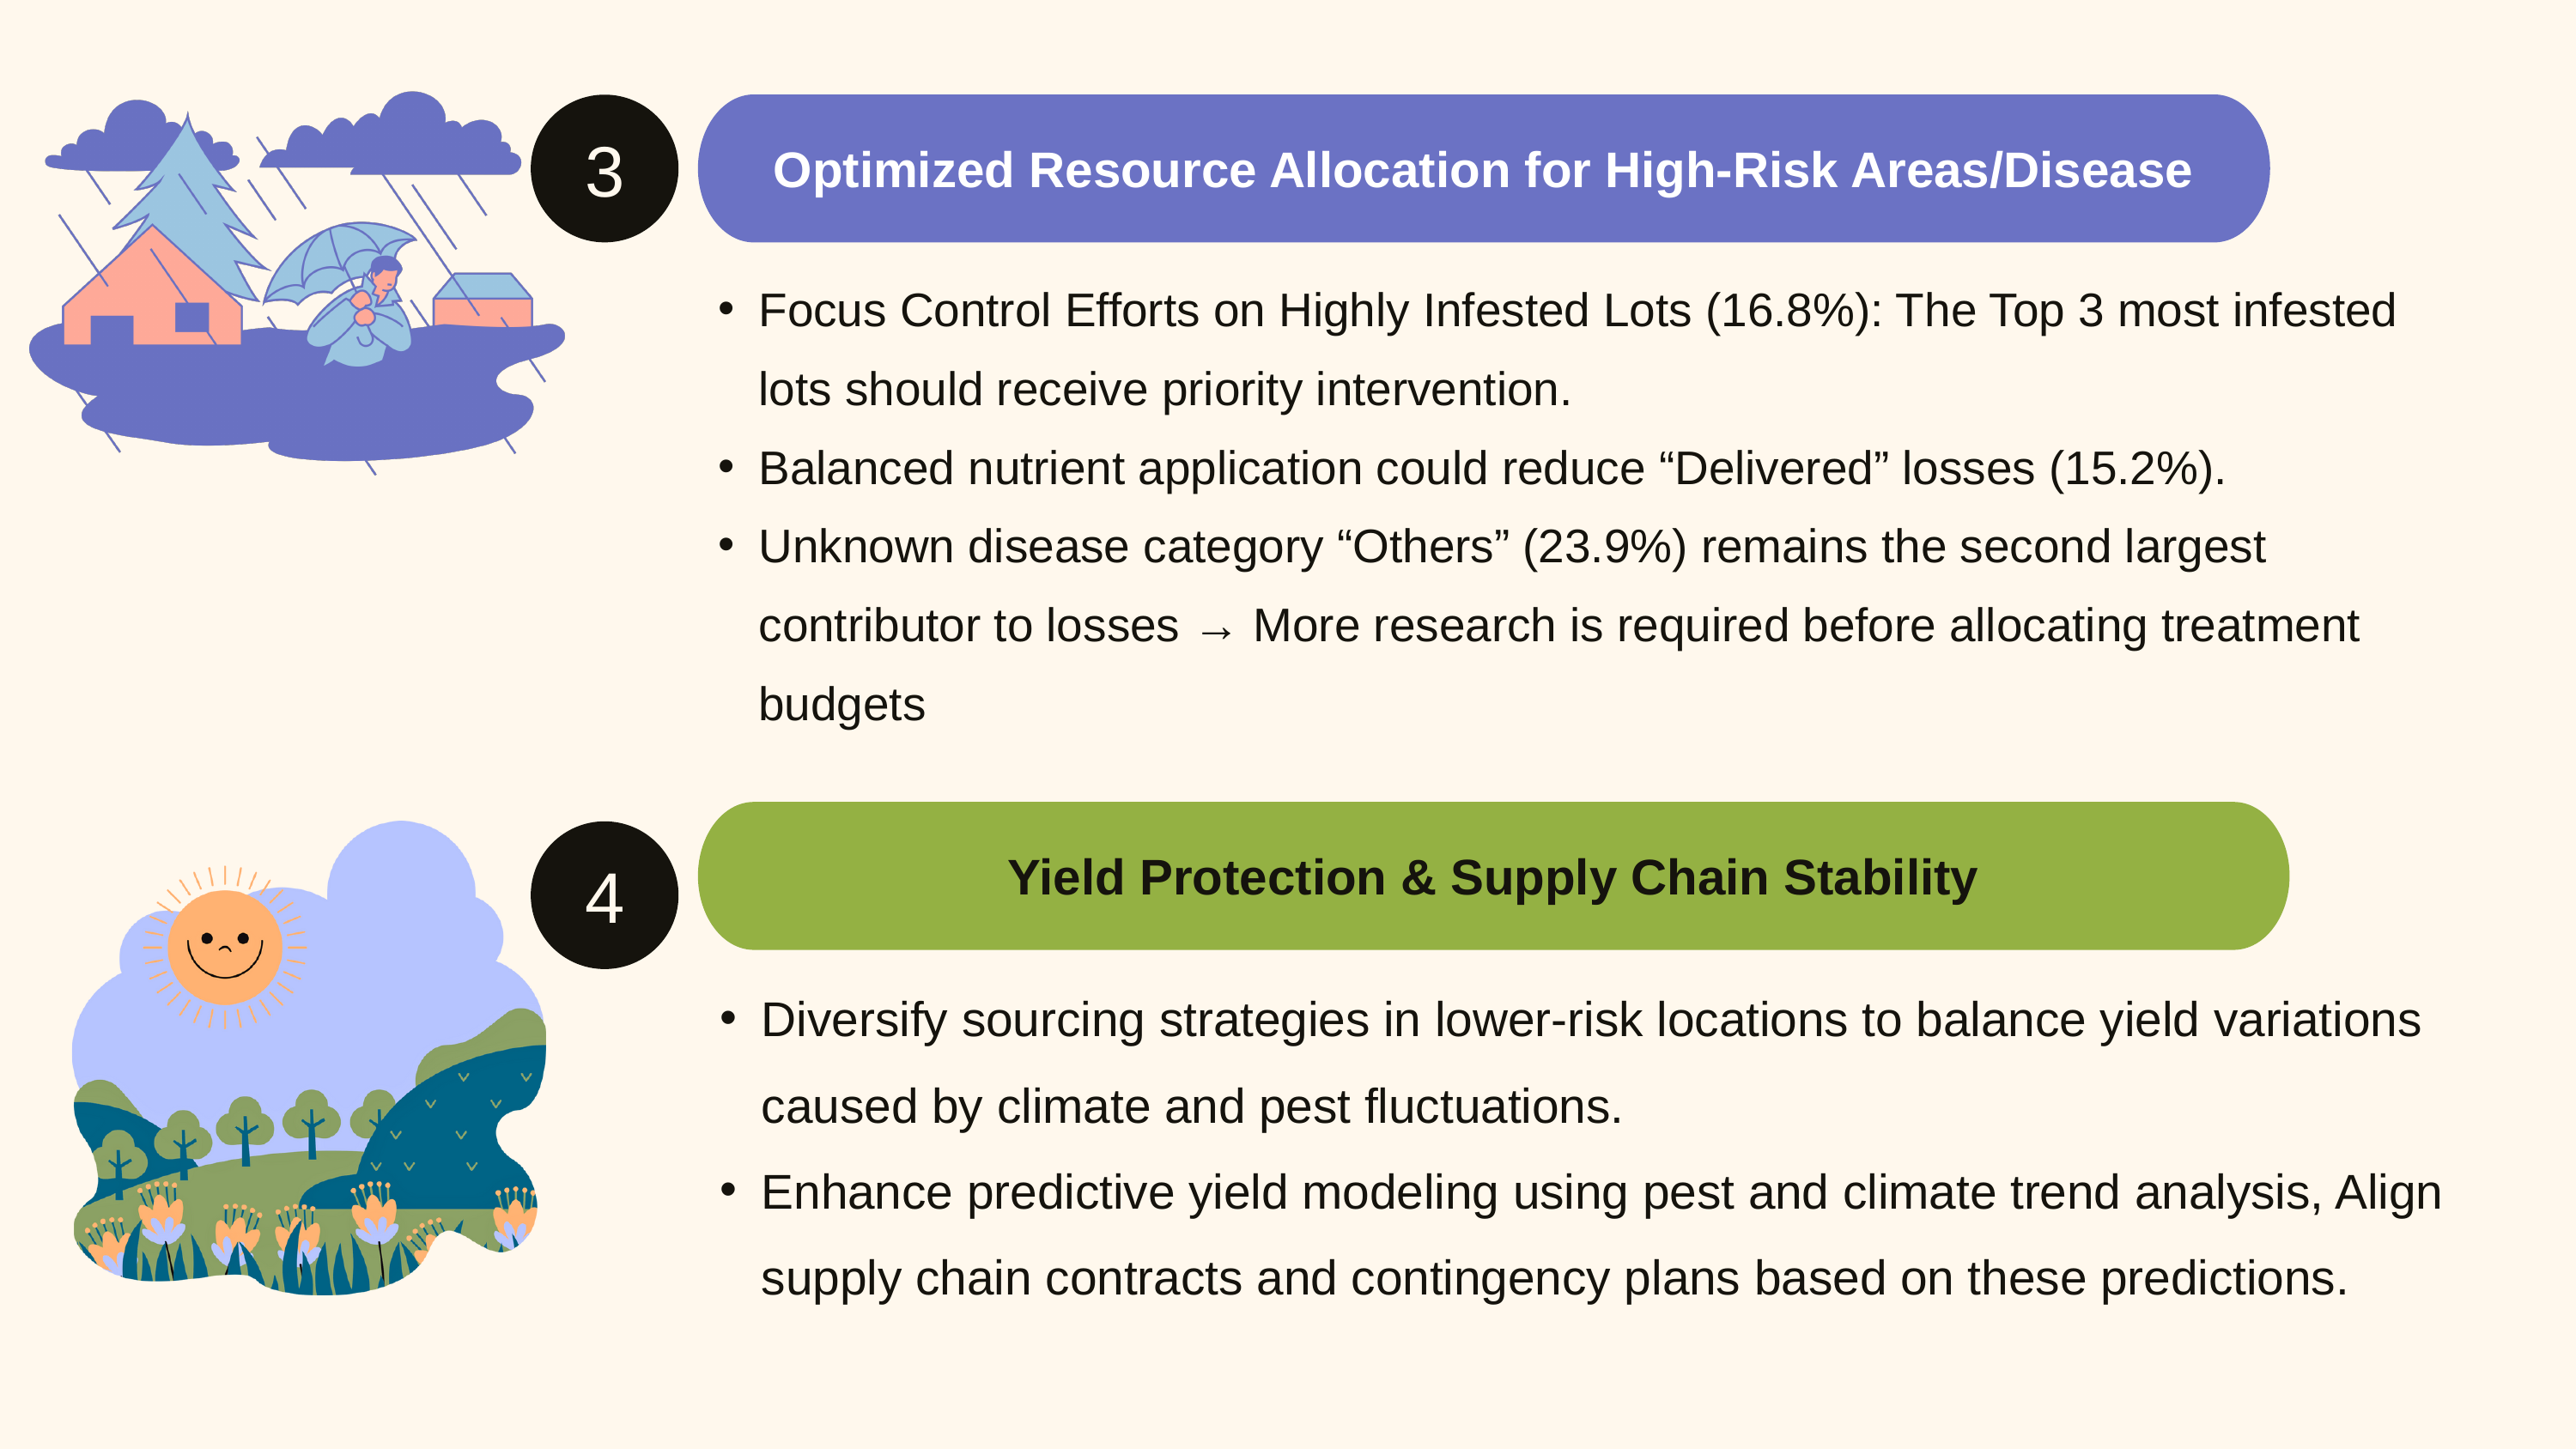

Optimized Resource Allocation for High-Risk Areas/Disease

3
Focus Control Efforts on Highly Infested Lots (16.8%): The Top 3 most infested lots should receive priority intervention.
Balanced nutrient application could reduce “Delivered” losses (15.2%).
Unknown disease category “Others” (23.9%) remains the second largest contributor to losses → More research is required before allocating treatment budgets

Yield Protection & Supply Chain Stability

4
Diversify sourcing strategies in lower-risk locations to balance yield variations caused by climate and pest fluctuations.
Enhance predictive yield modeling using pest and climate trend analysis, Align supply chain contracts and contingency plans based on these predictions.